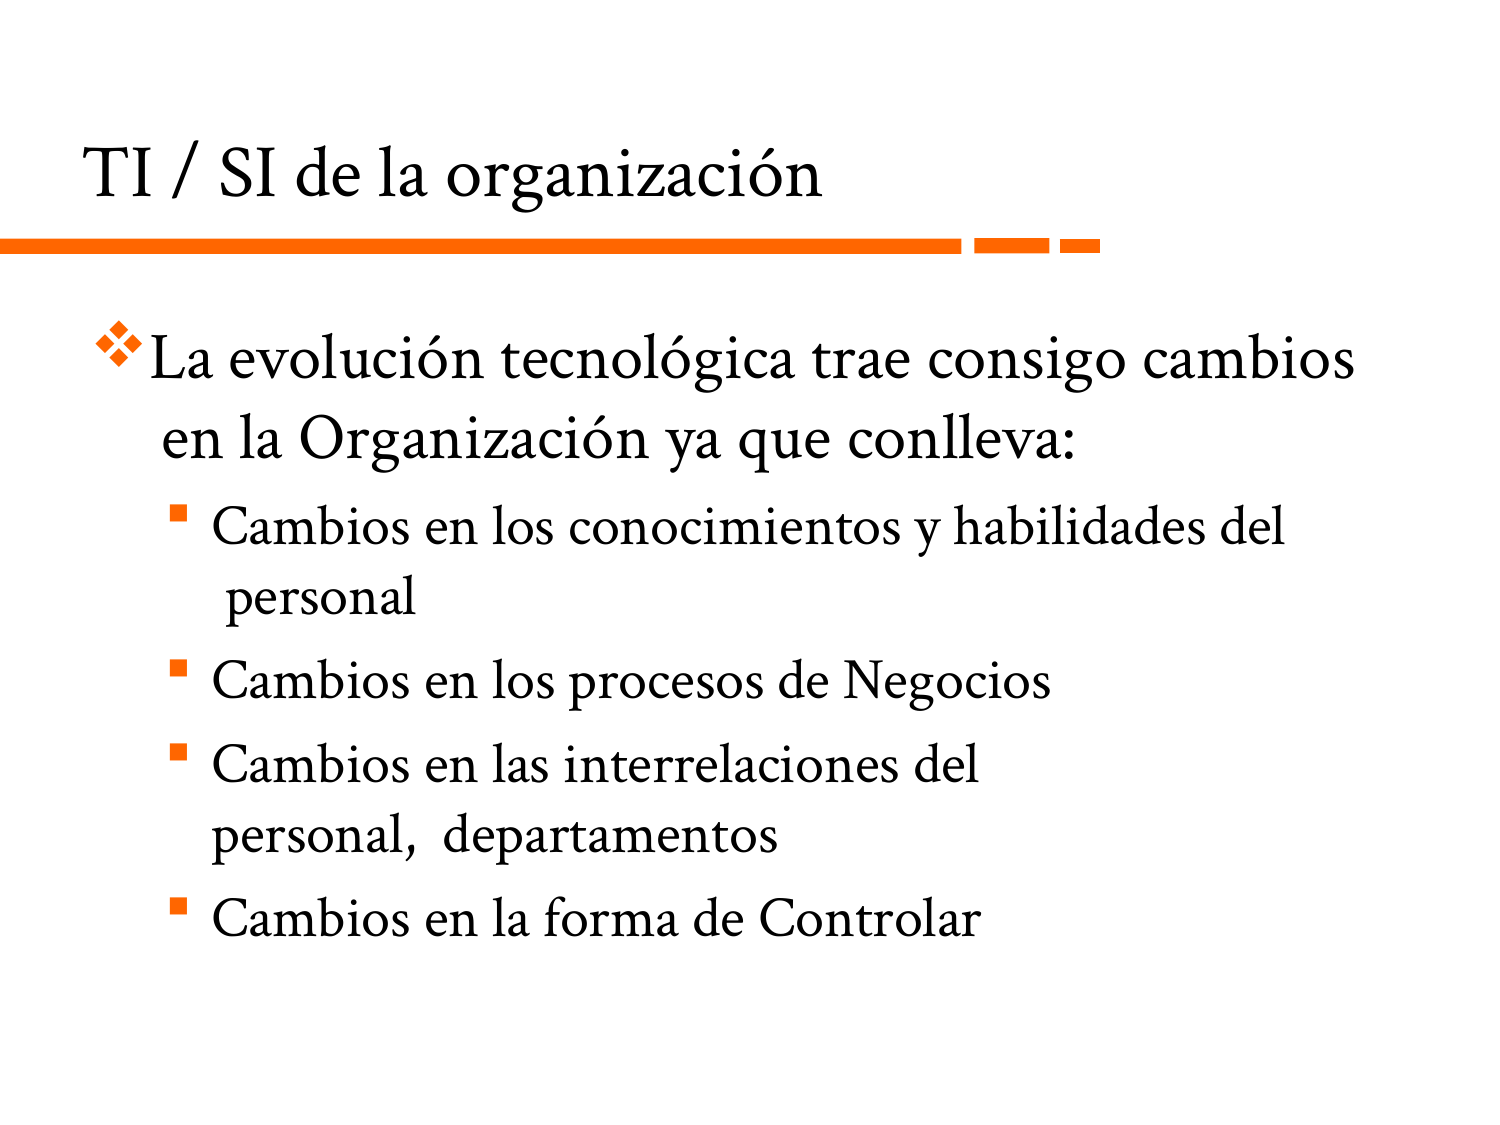

# TI / SI de la organización

La evolución tecnológica trae consigo cambios  en la Organización ya que conlleva:
Cambios en los conocimientos y habilidades del  personal
Cambios en los procesos de Negocios
Cambios en las interrelaciones del personal,  departamentos
Cambios en la forma de Controlar